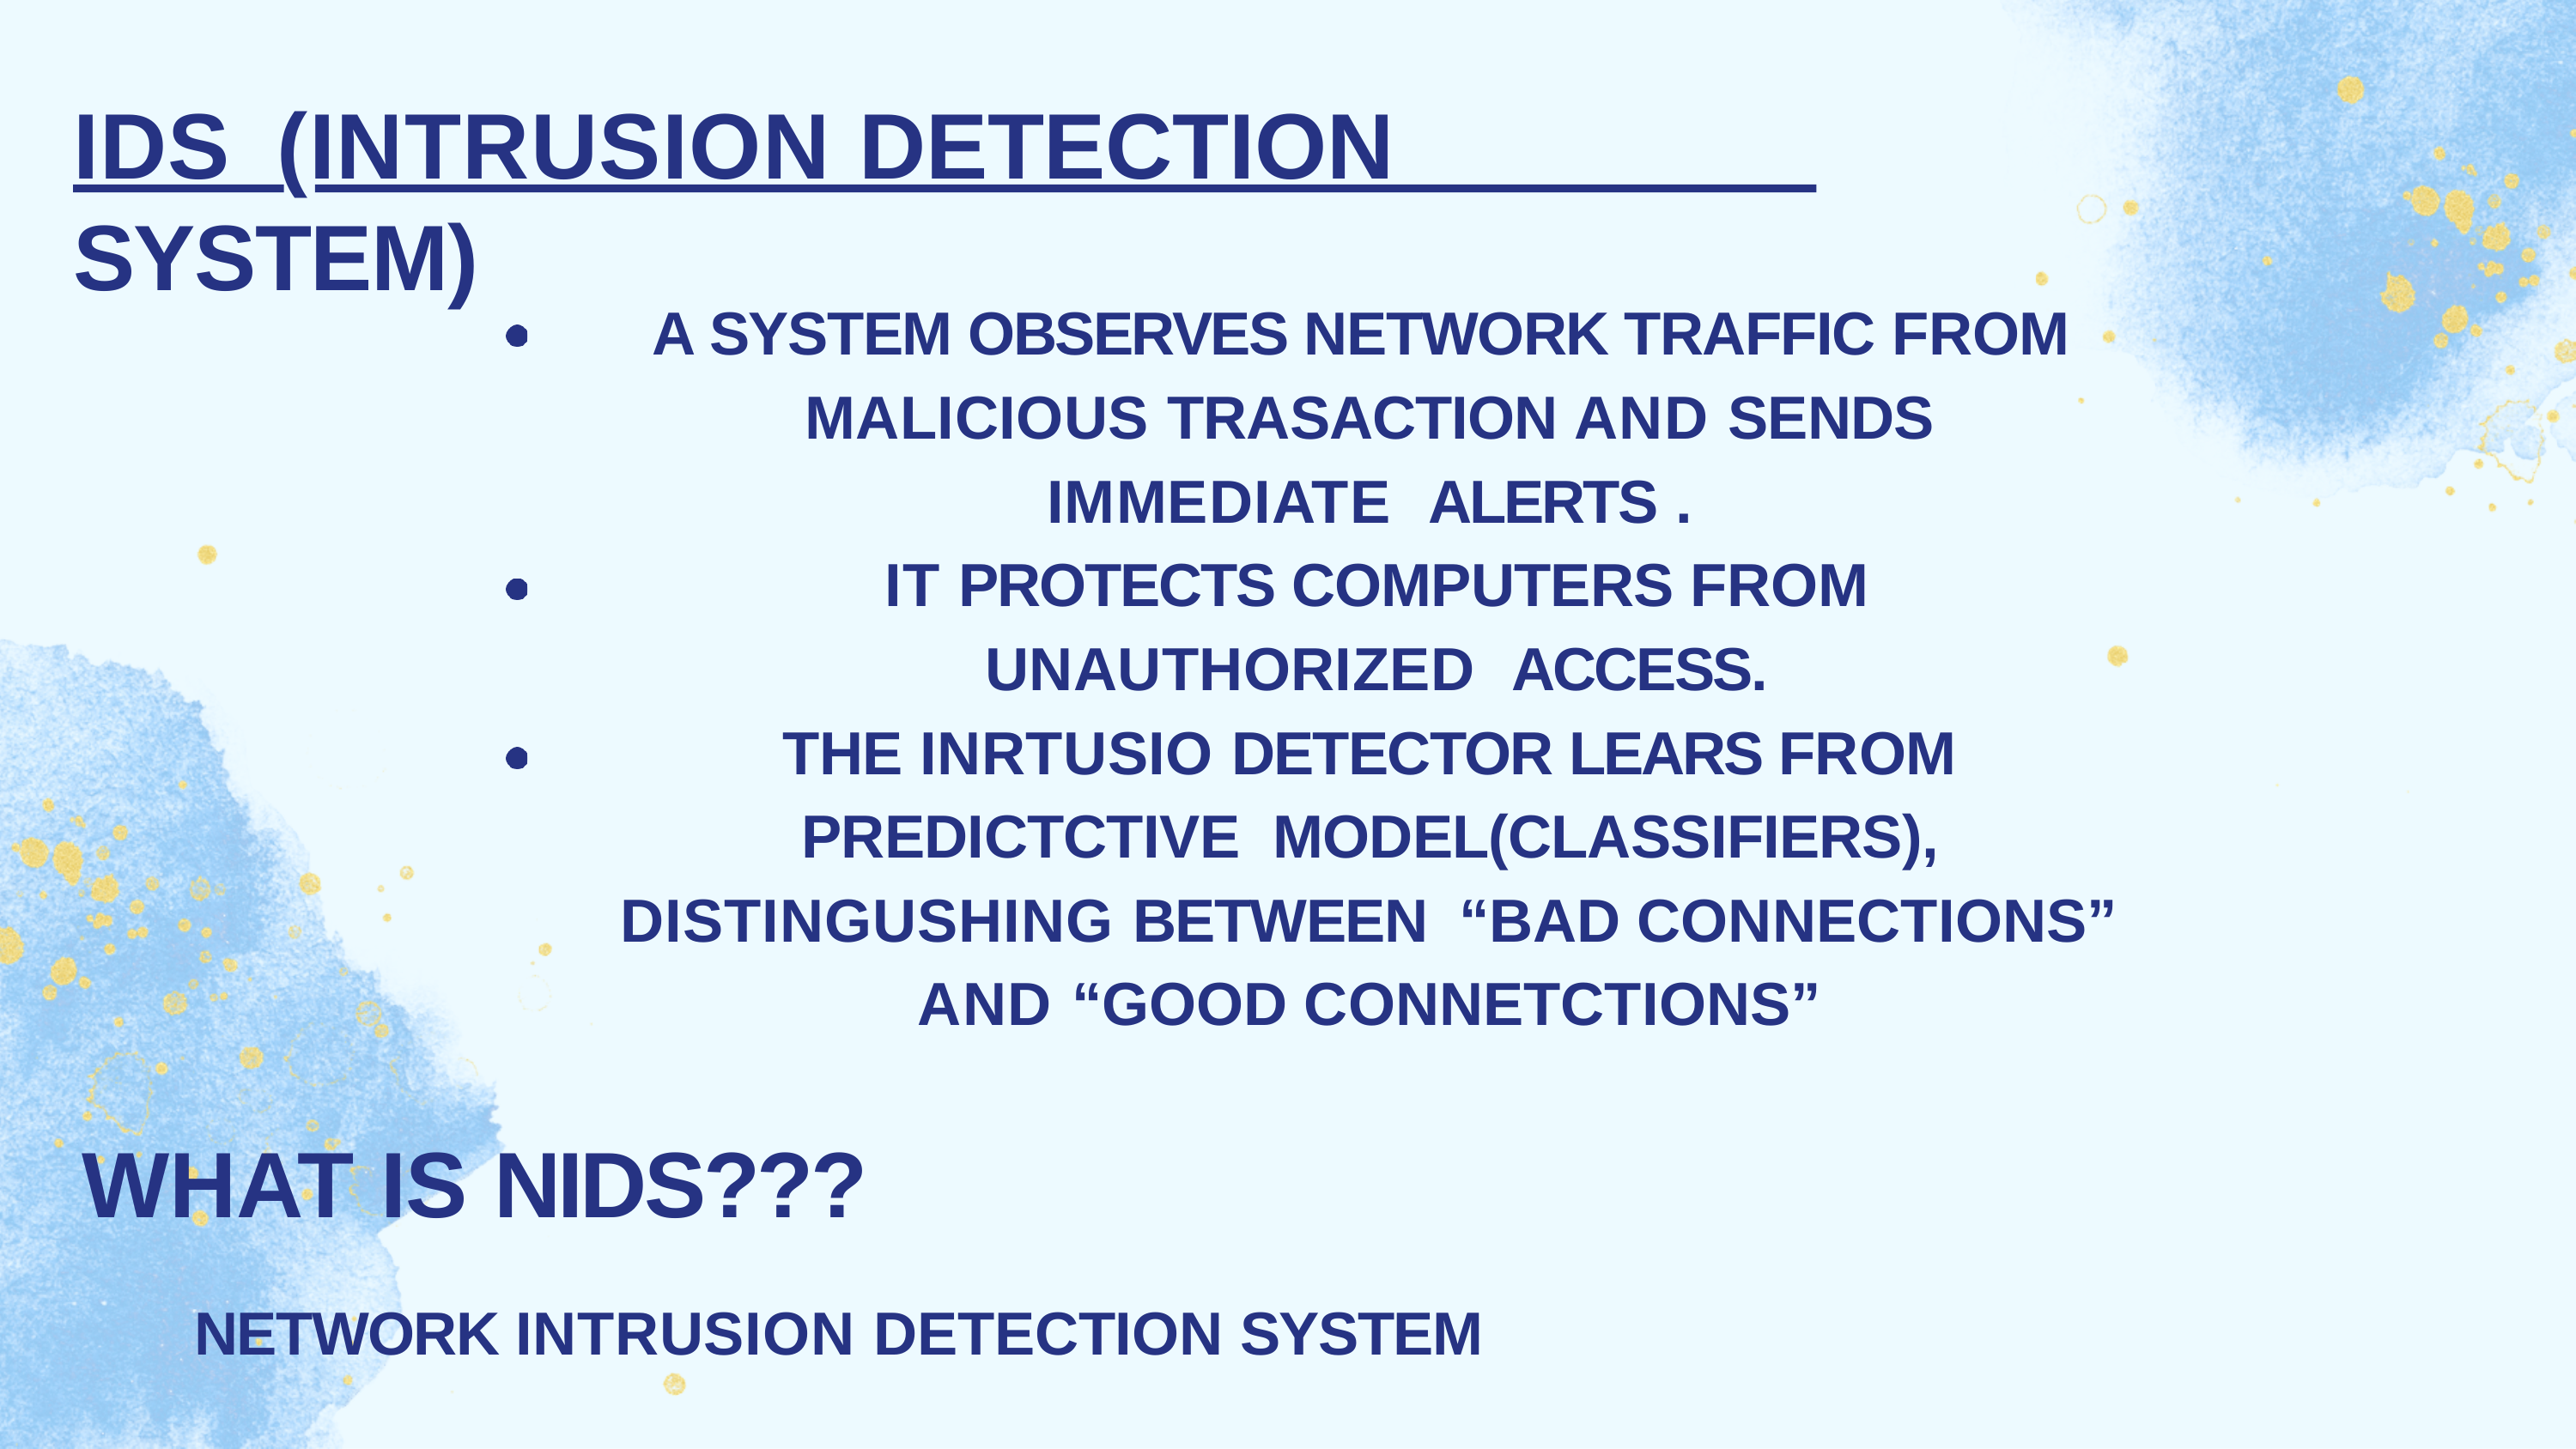

# IDS	(INTRUSION DETECTION SYSTEM)

A SYSTEM OBSERVES NETWORK TRAFFIC FROM  MALICIOUS TRASACTION AND SENDS IMMEDIATE  ALERTS .
IT PROTECTS COMPUTERS FROM UNAUTHORIZED  ACCESS.
THE INRTUSIO DETECTOR LEARS FROM PREDICTCTIVE  MODEL(CLASSIFIERS), DISTINGUSHING BETWEEN  “BAD CONNECTIONS” AND “GOOD CONNETCTIONS”

WHAT IS NIDS???
NETWORK INTRUSION DETECTION SYSTEM